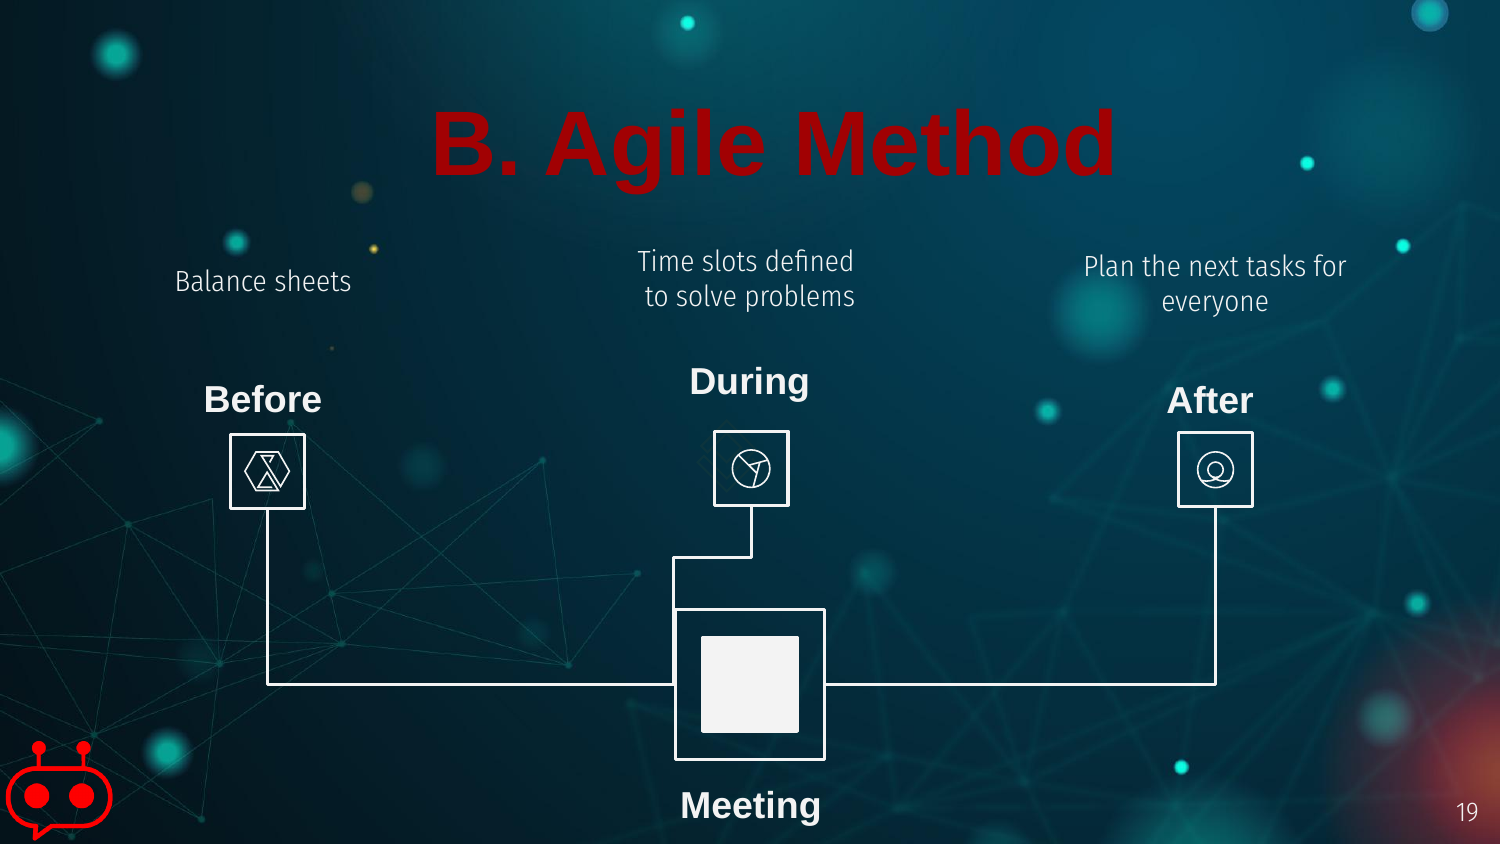

B. Agile Method
Time slots defined
to solve problems
Plan the next tasks for everyone
Balance sheets
During
After
Before

Meeting
19